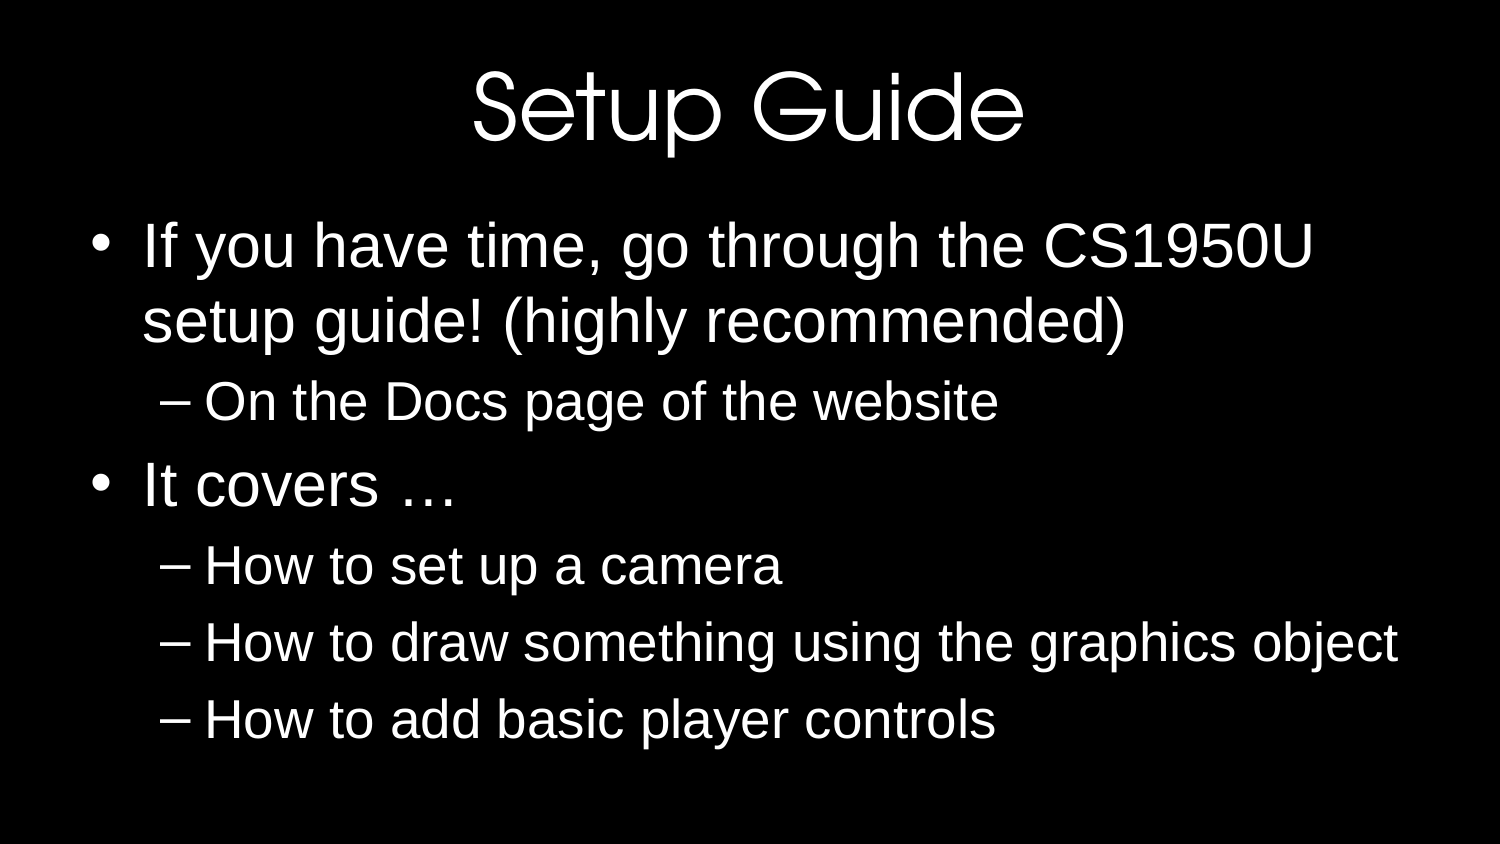

# Setup Guide
If you have time, go through the CS1950U setup guide! (highly recommended)
On the Docs page of the website
It covers …
How to set up a camera
How to draw something using the graphics object
How to add basic player controls